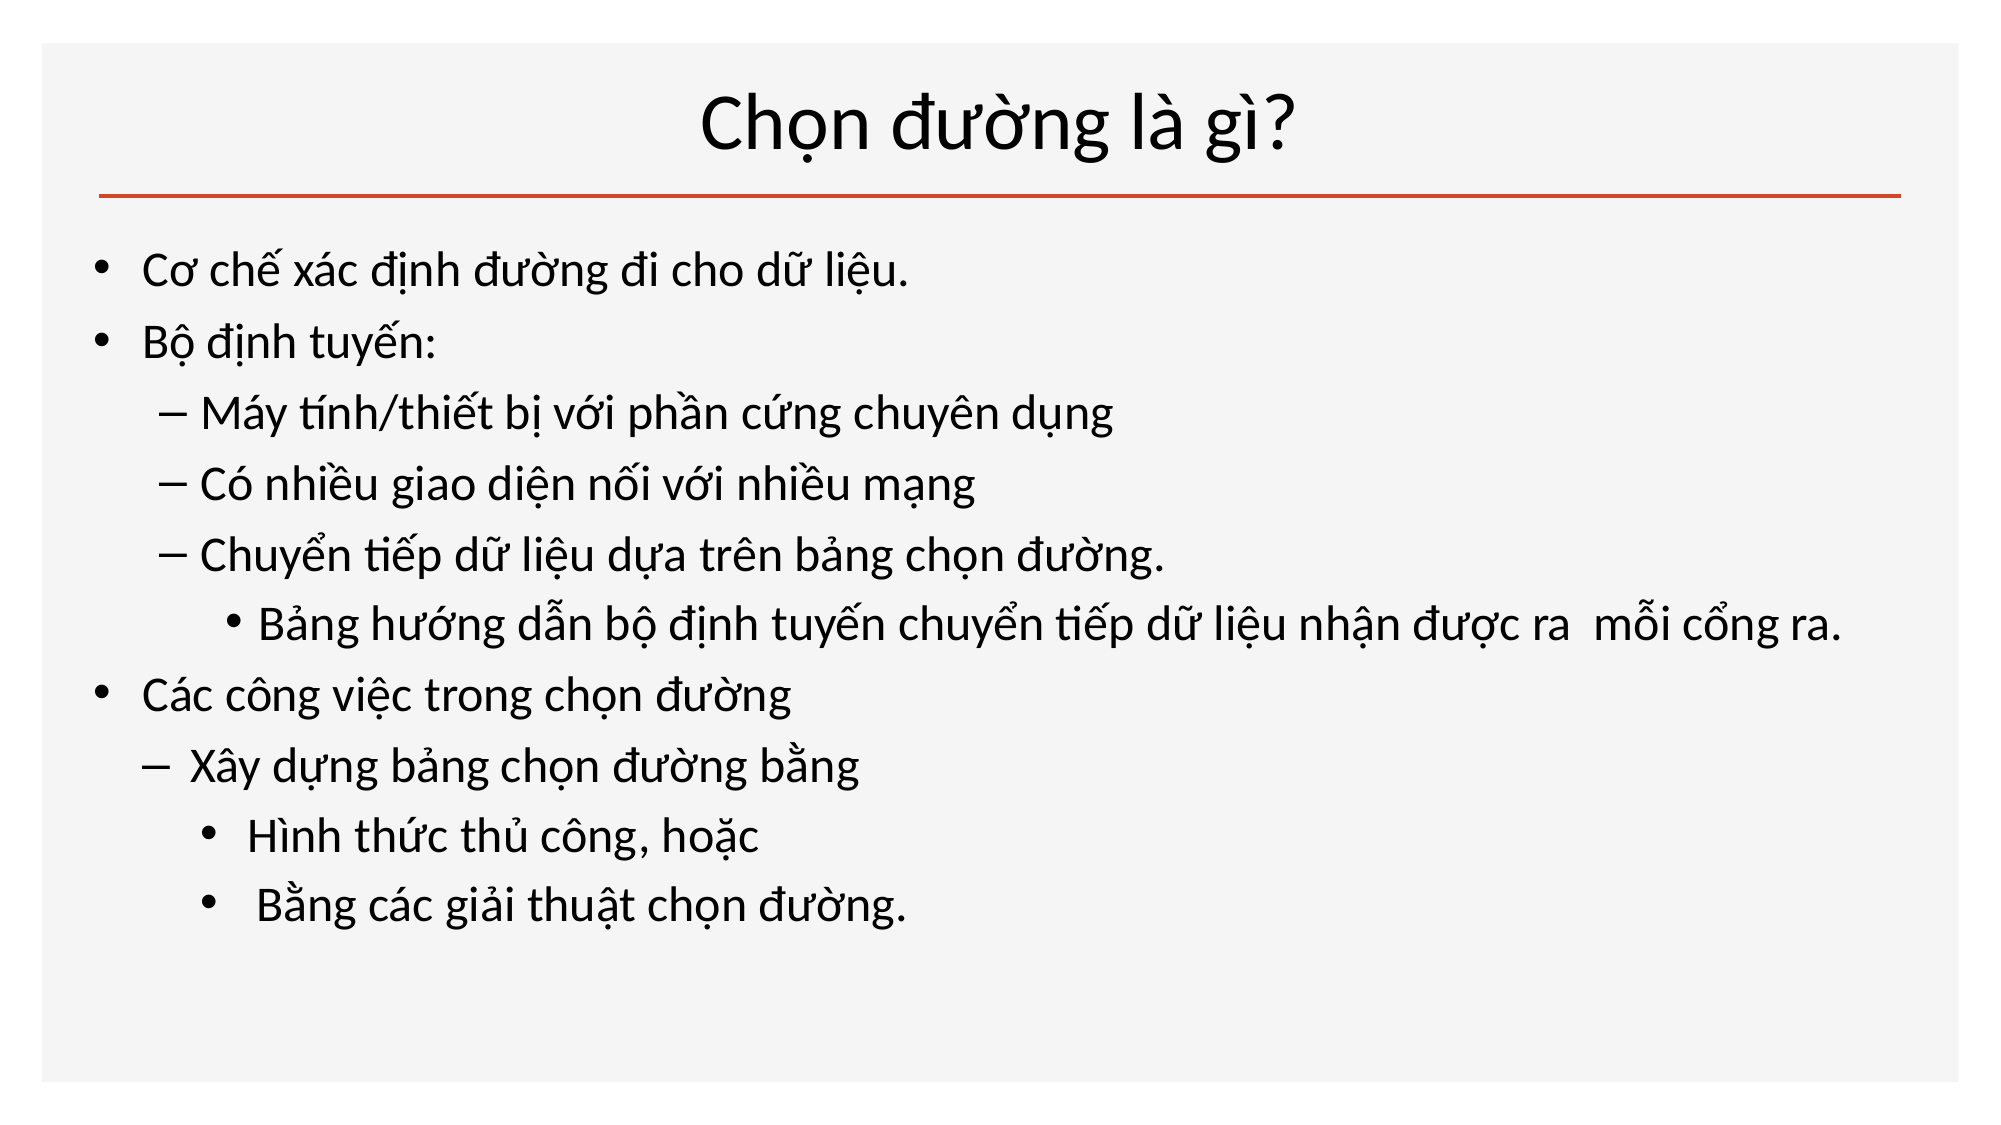

# Chọn đường là gì?
Cơ chế xác định đường đi cho dữ liệu.
Bộ định tuyến:
Máy tính/thiết bị với phần cứng chuyên dụng
Có nhiều giao diện nối với nhiều mạng
Chuyển tiếp dữ liệu dựa trên bảng chọn đường.
Bảng hướng dẫn bộ định tuyến chuyển tiếp dữ liệu nhận được ra  mỗi cổng ra.
Các công việc trong chọn đường
Xây dựng bảng chọn đường bằng
Hình thức thủ công, hoặc
Bằng các giải thuật chọn đường.